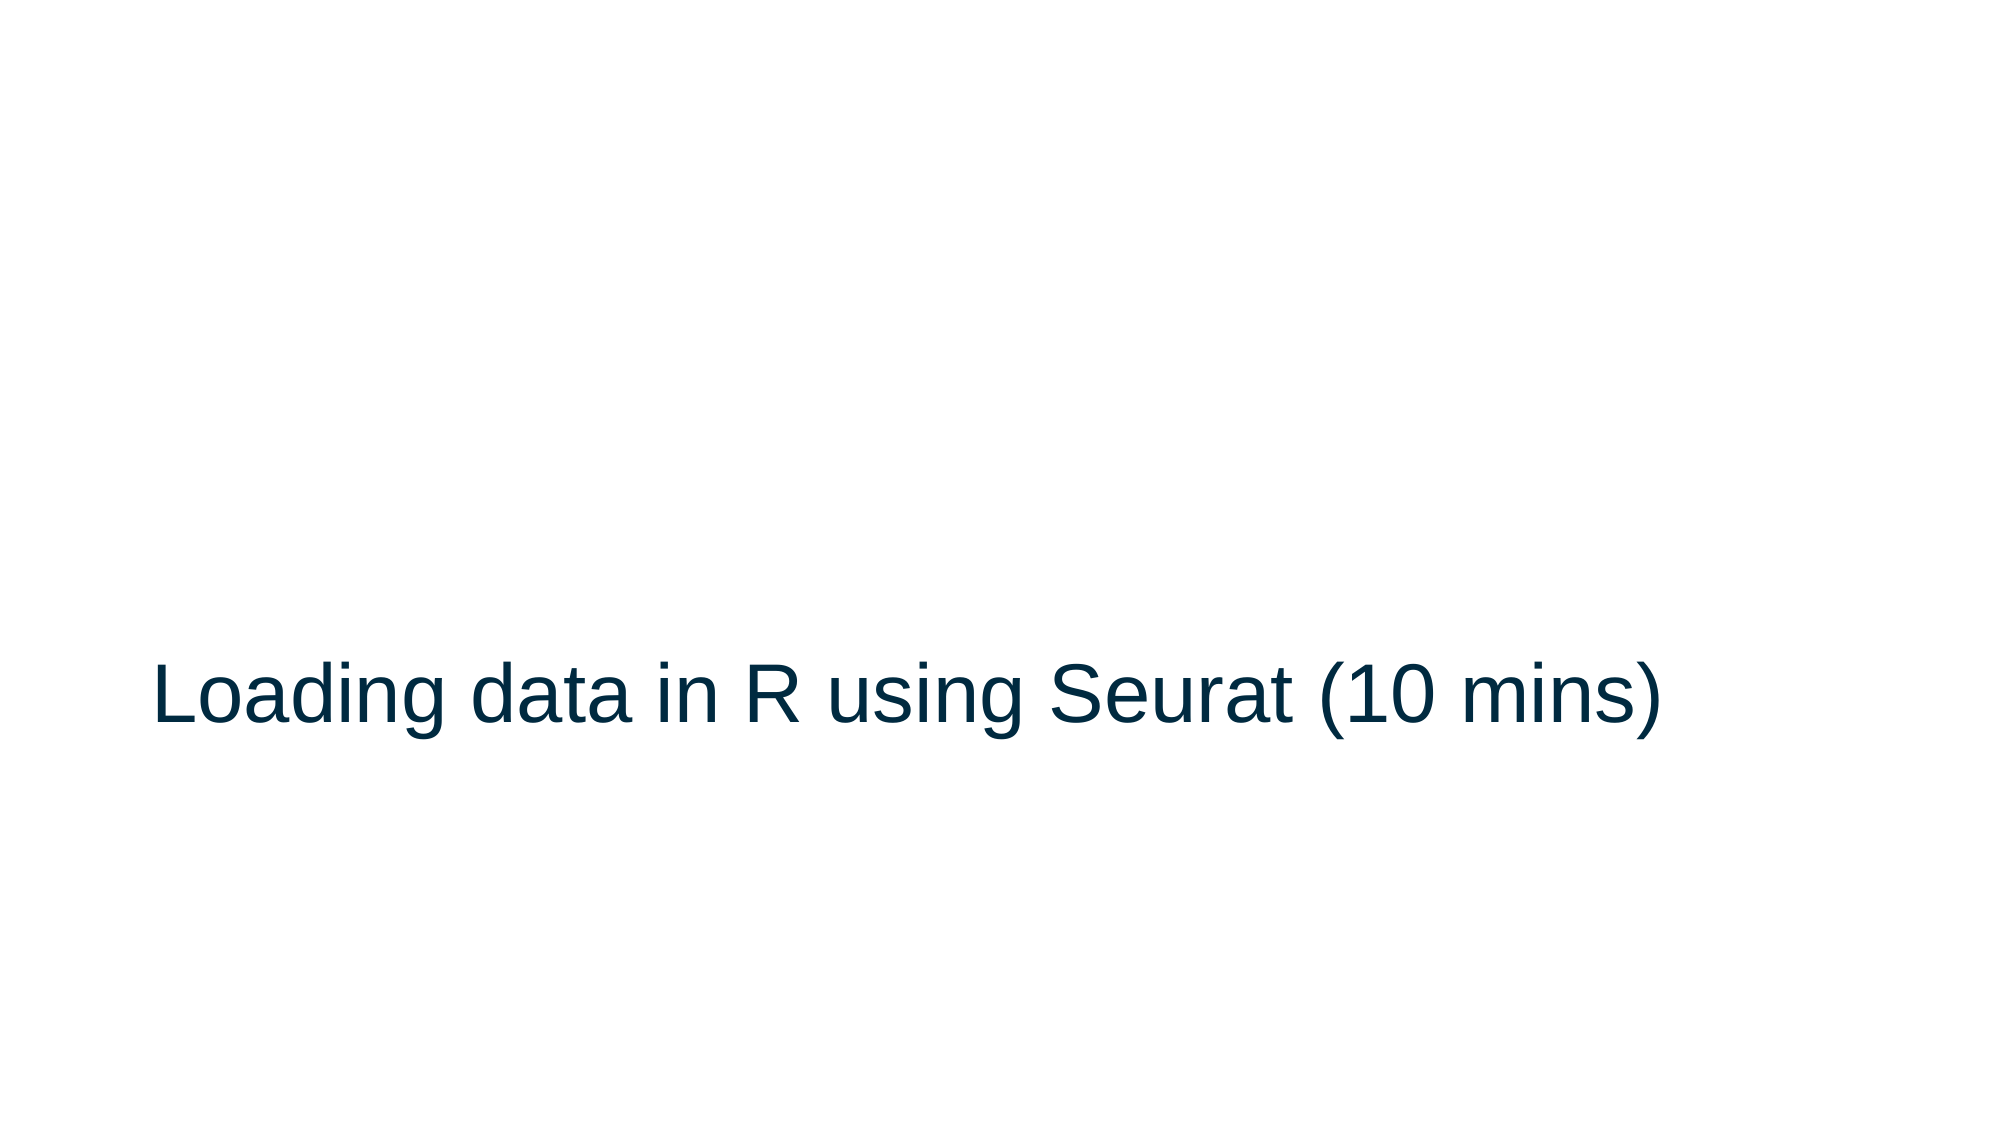

# Loading data in R using Seurat (10 mins)